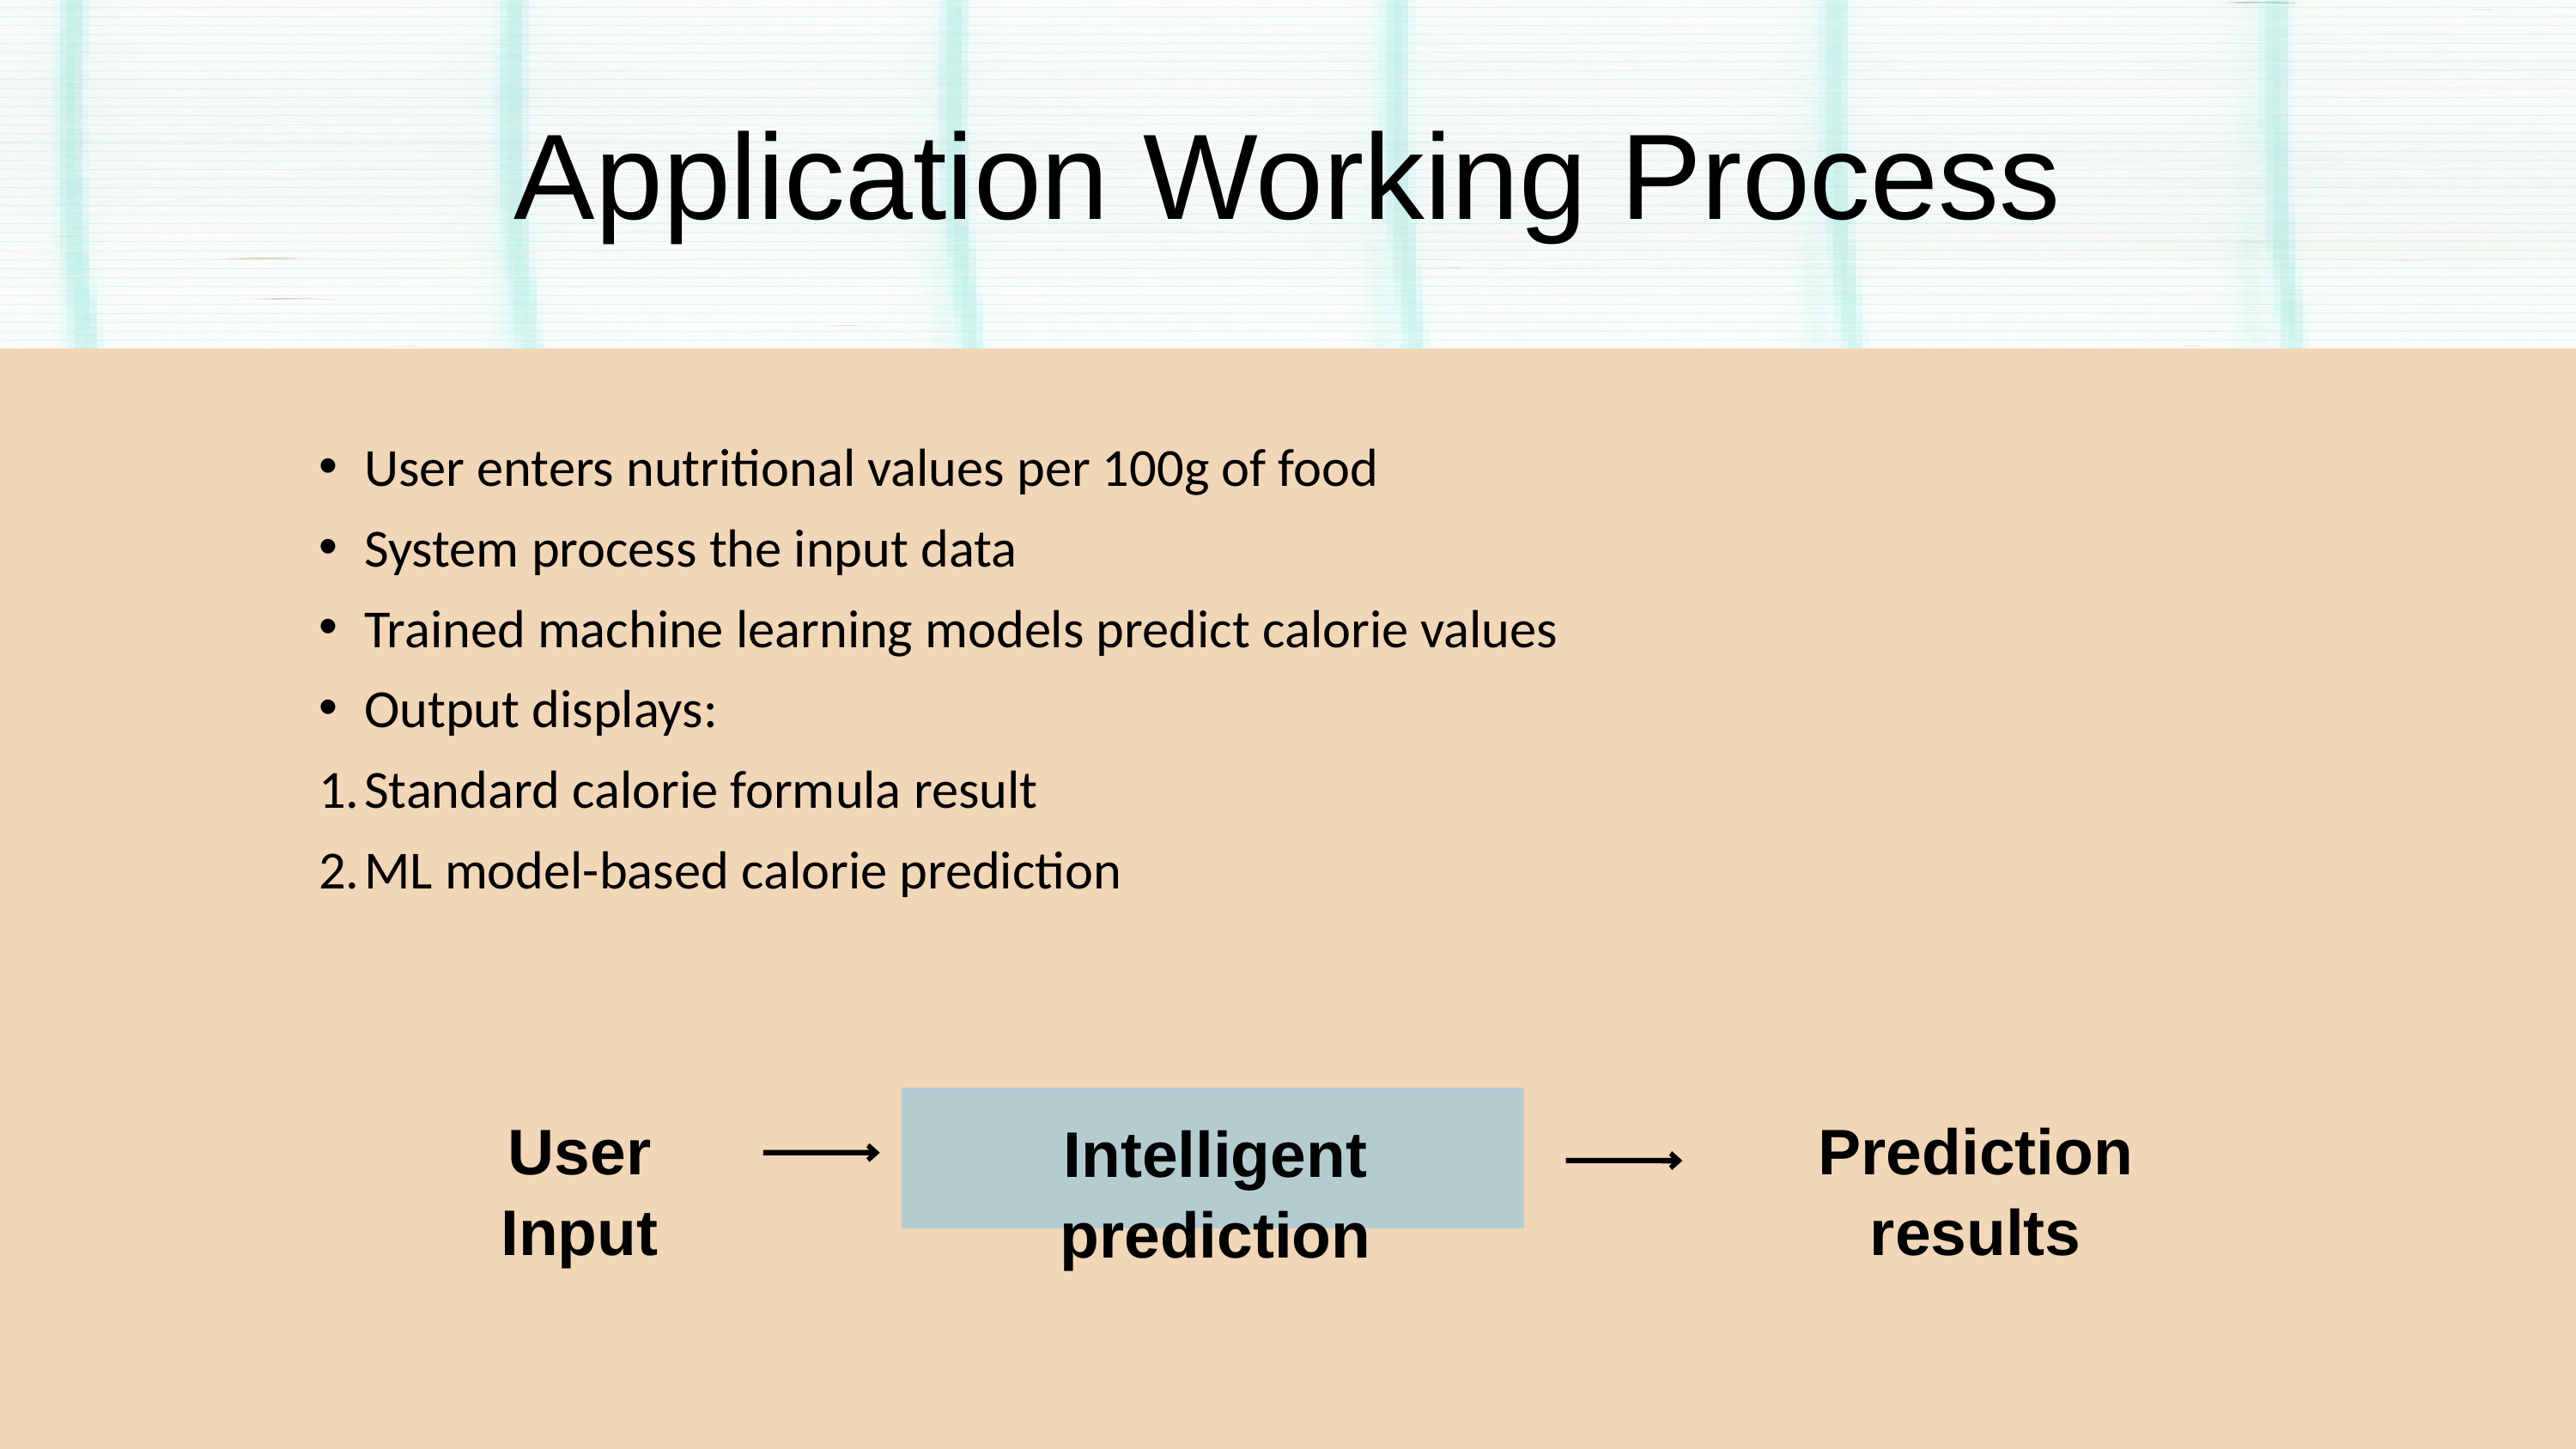

Application Working Process
User enters nutritional values per 100g of food
System process the input data
Trained machine learning models predict calorie values
Output displays:
Standard calorie formula result
ML model-based calorie prediction

User Input
Prediction results
Intelligent prediction